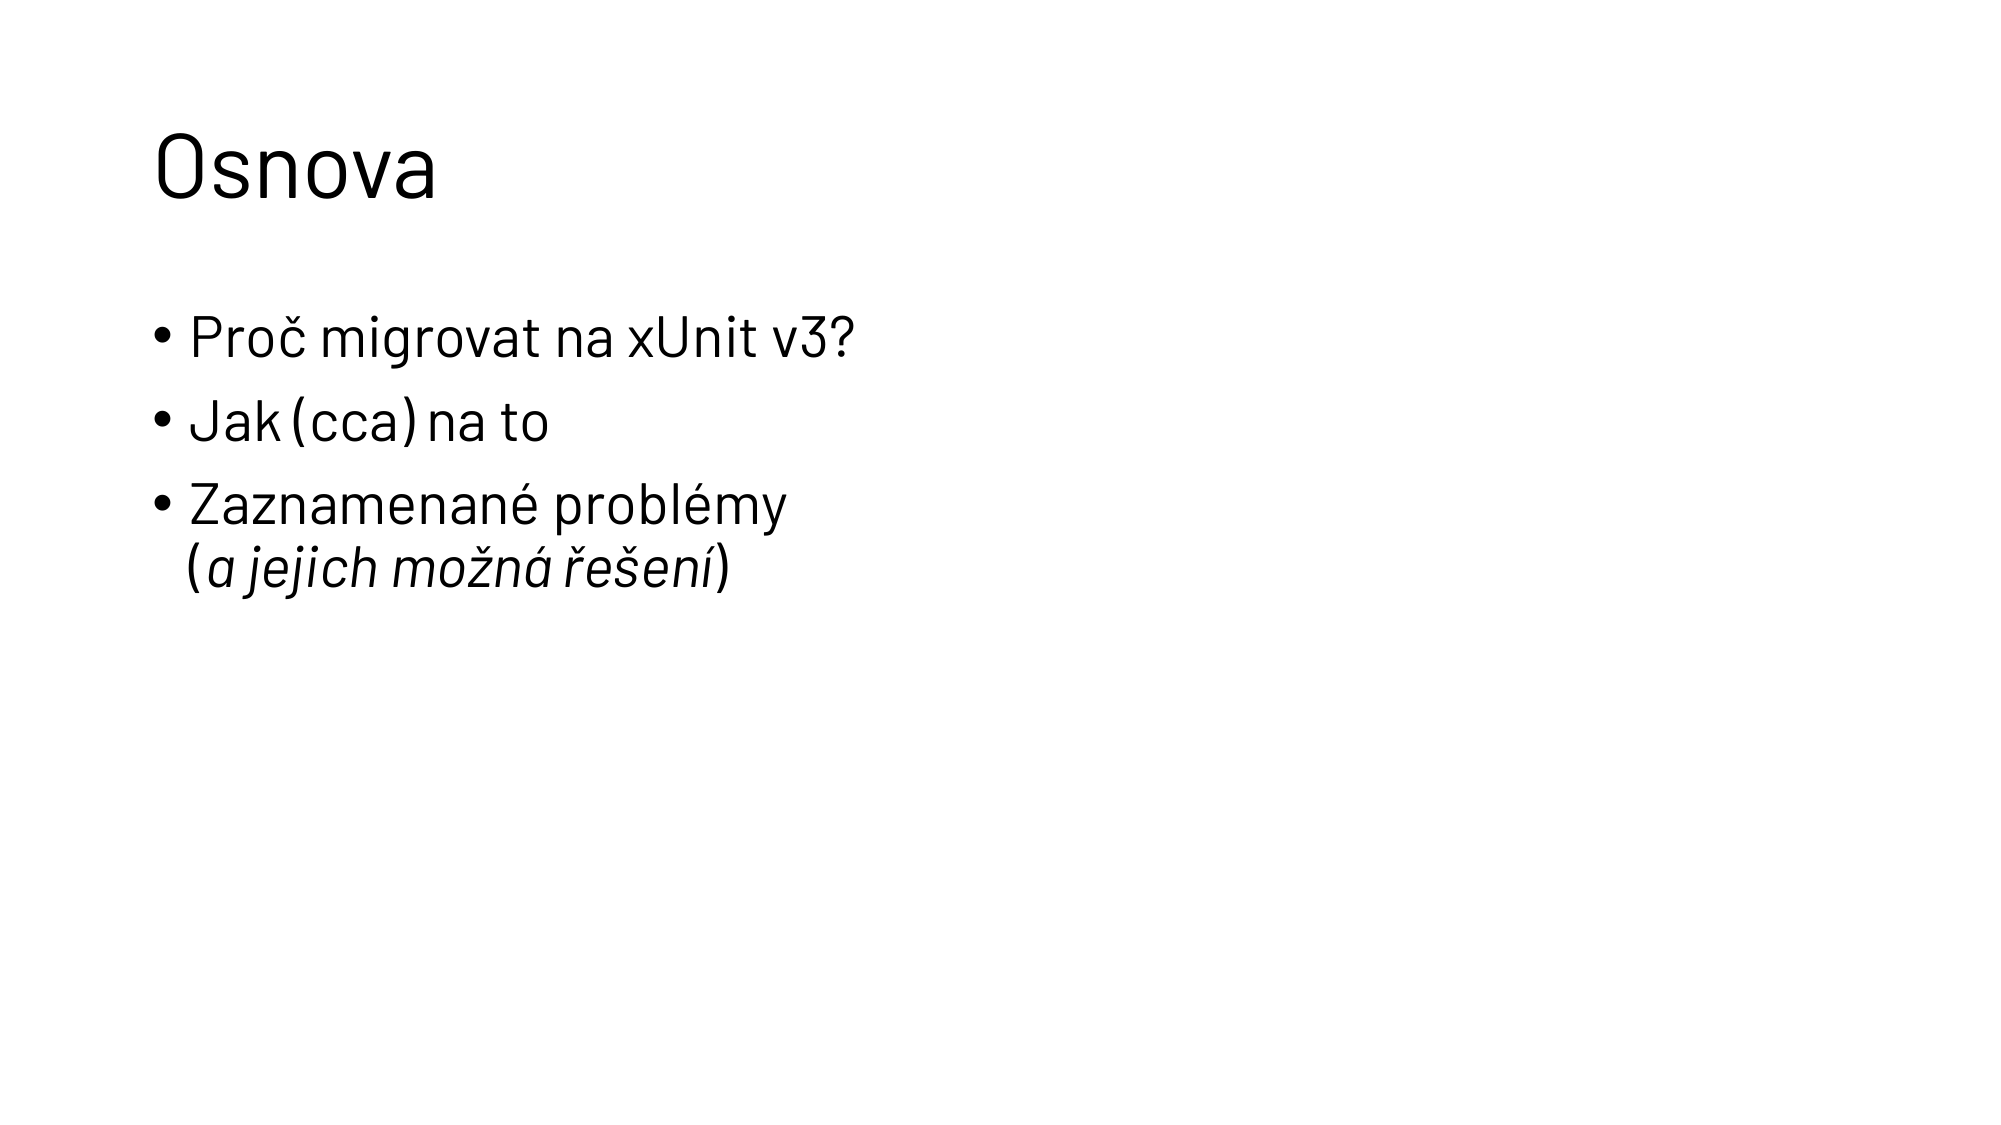

# Osnova
Proč migrovat na xUnit v3?
Jak (cca) na to
Zaznamenané problémy
(a jejich možná řešení)